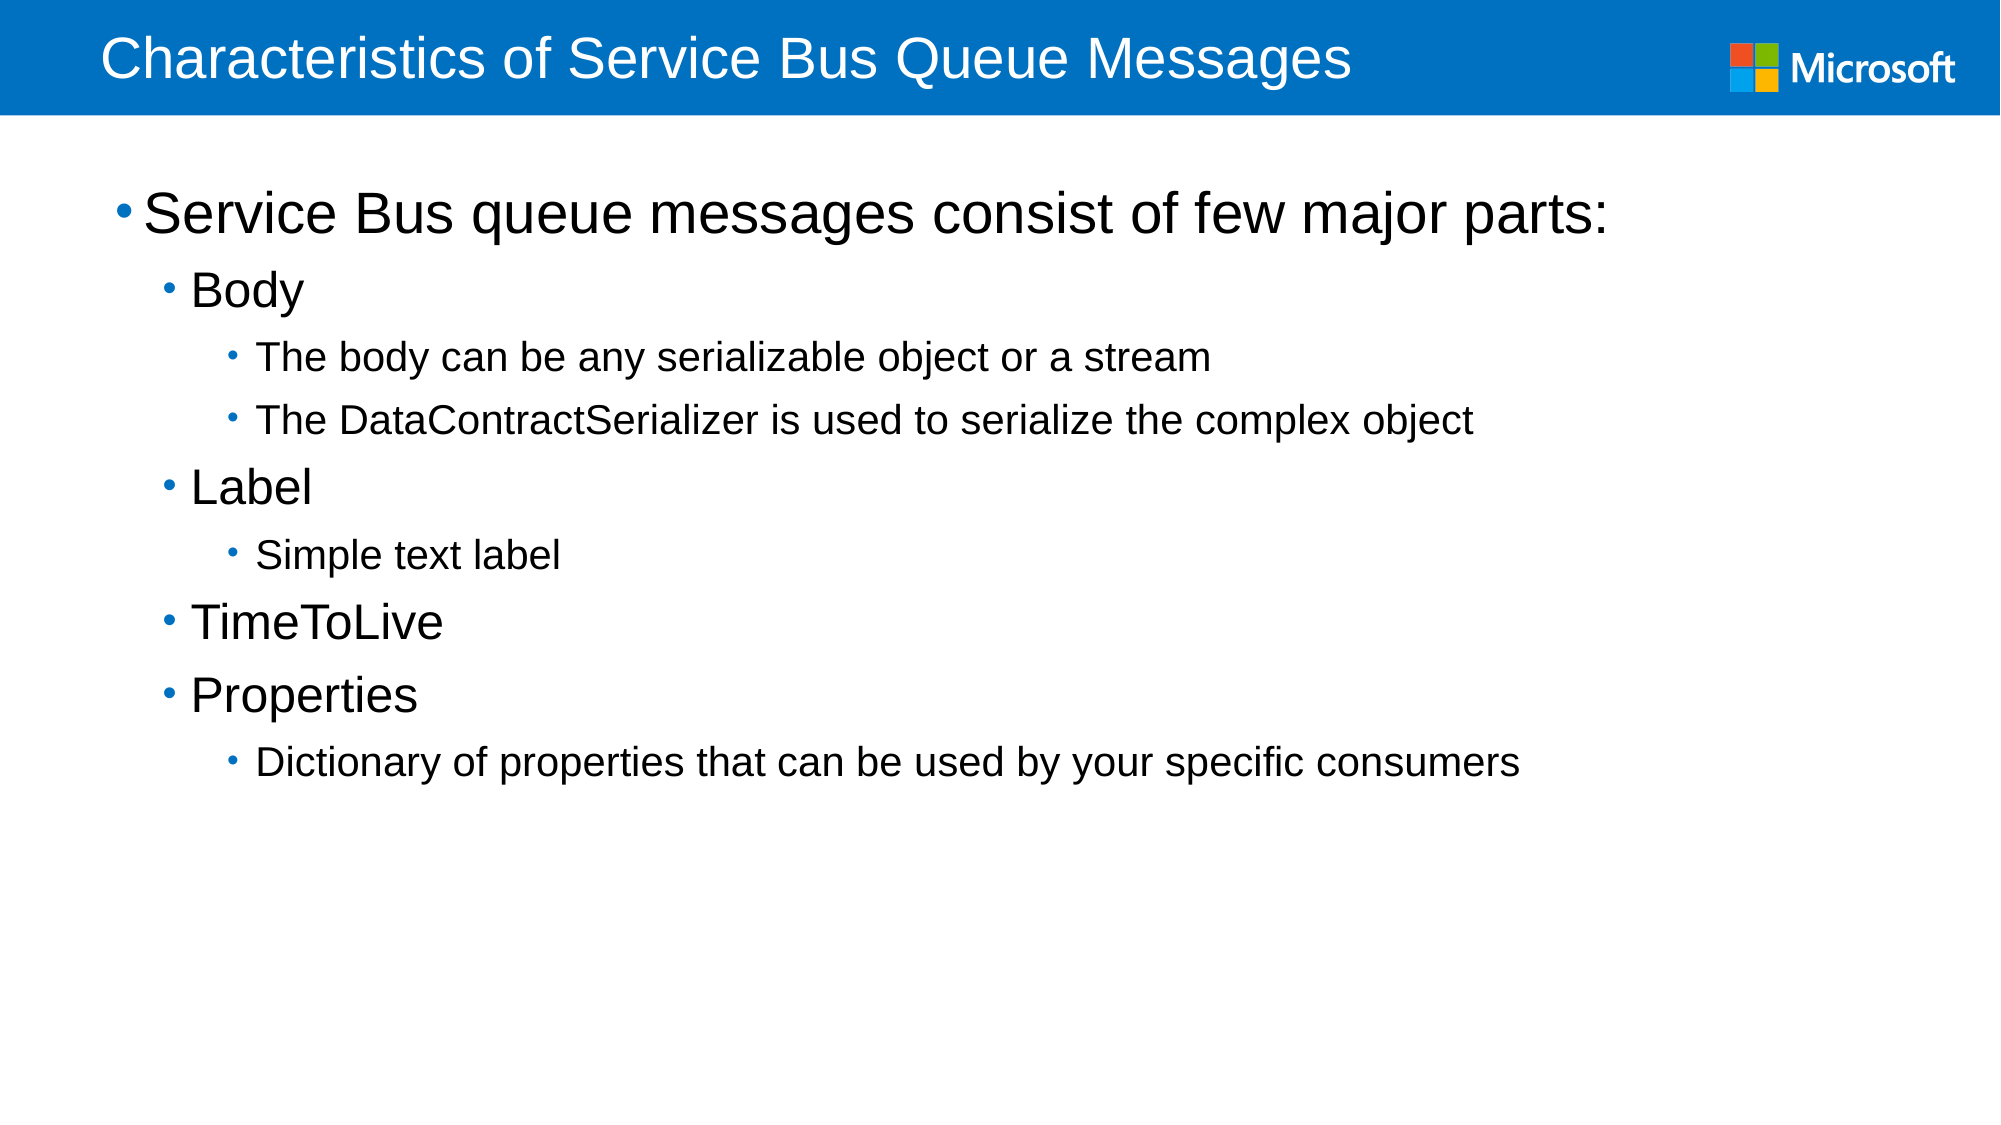

# Characteristics of Service Bus Queue Messages
Service Bus queue messages consist of few major parts:
Body
The body can be any serializable object or a stream
The DataContractSerializer is used to serialize the complex object
Label
Simple text label
TimeToLive
Properties
Dictionary of properties that can be used by your specific consumers